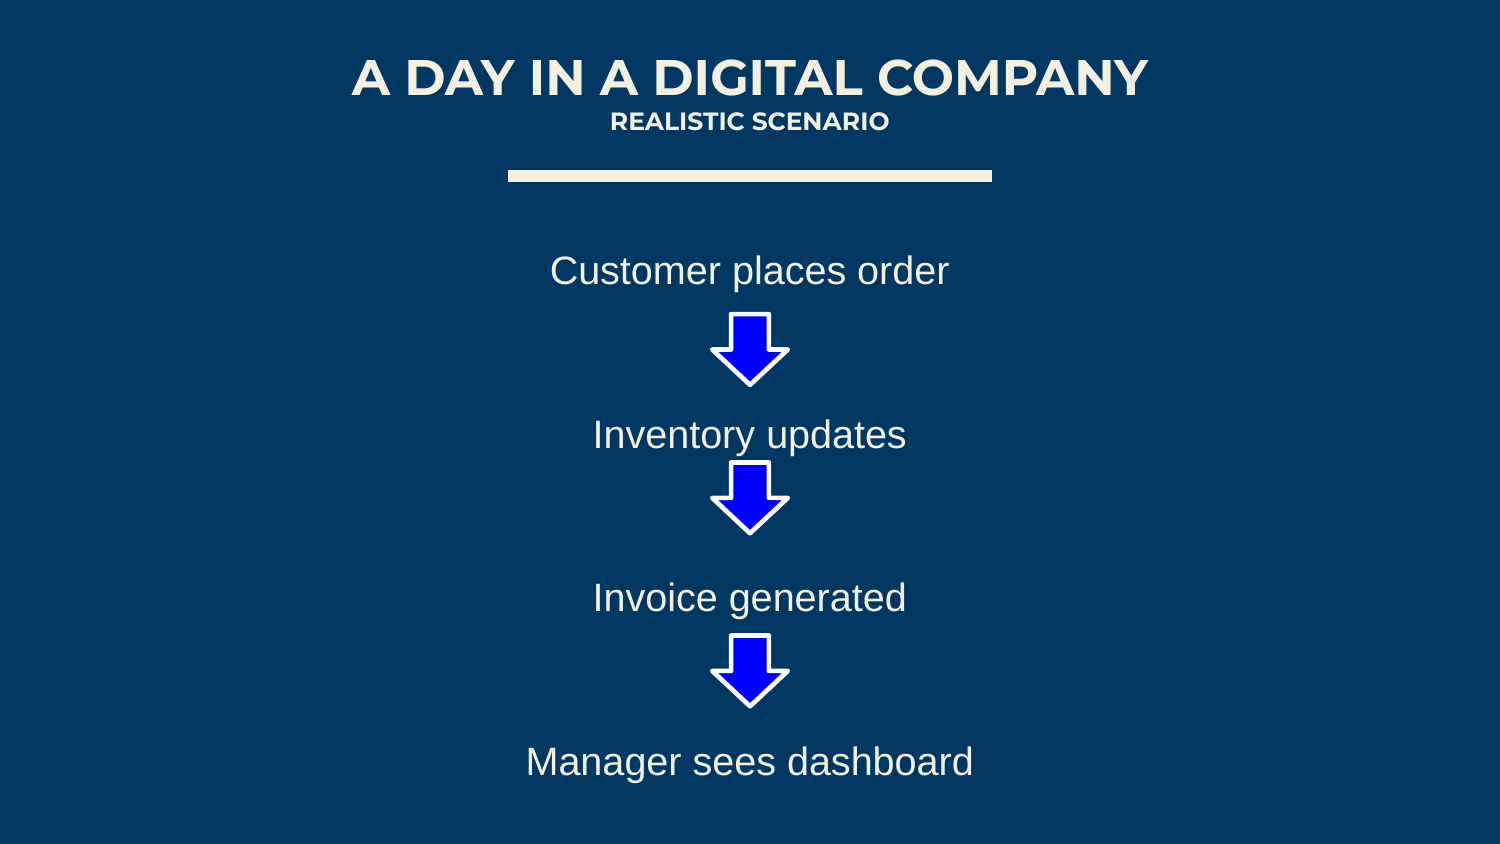

A DAY IN A DIGITAL COMPANY
REALISTIC SCENARIO

Customer places order

Inventory updates

Invoice generated

Manager sees dashboard